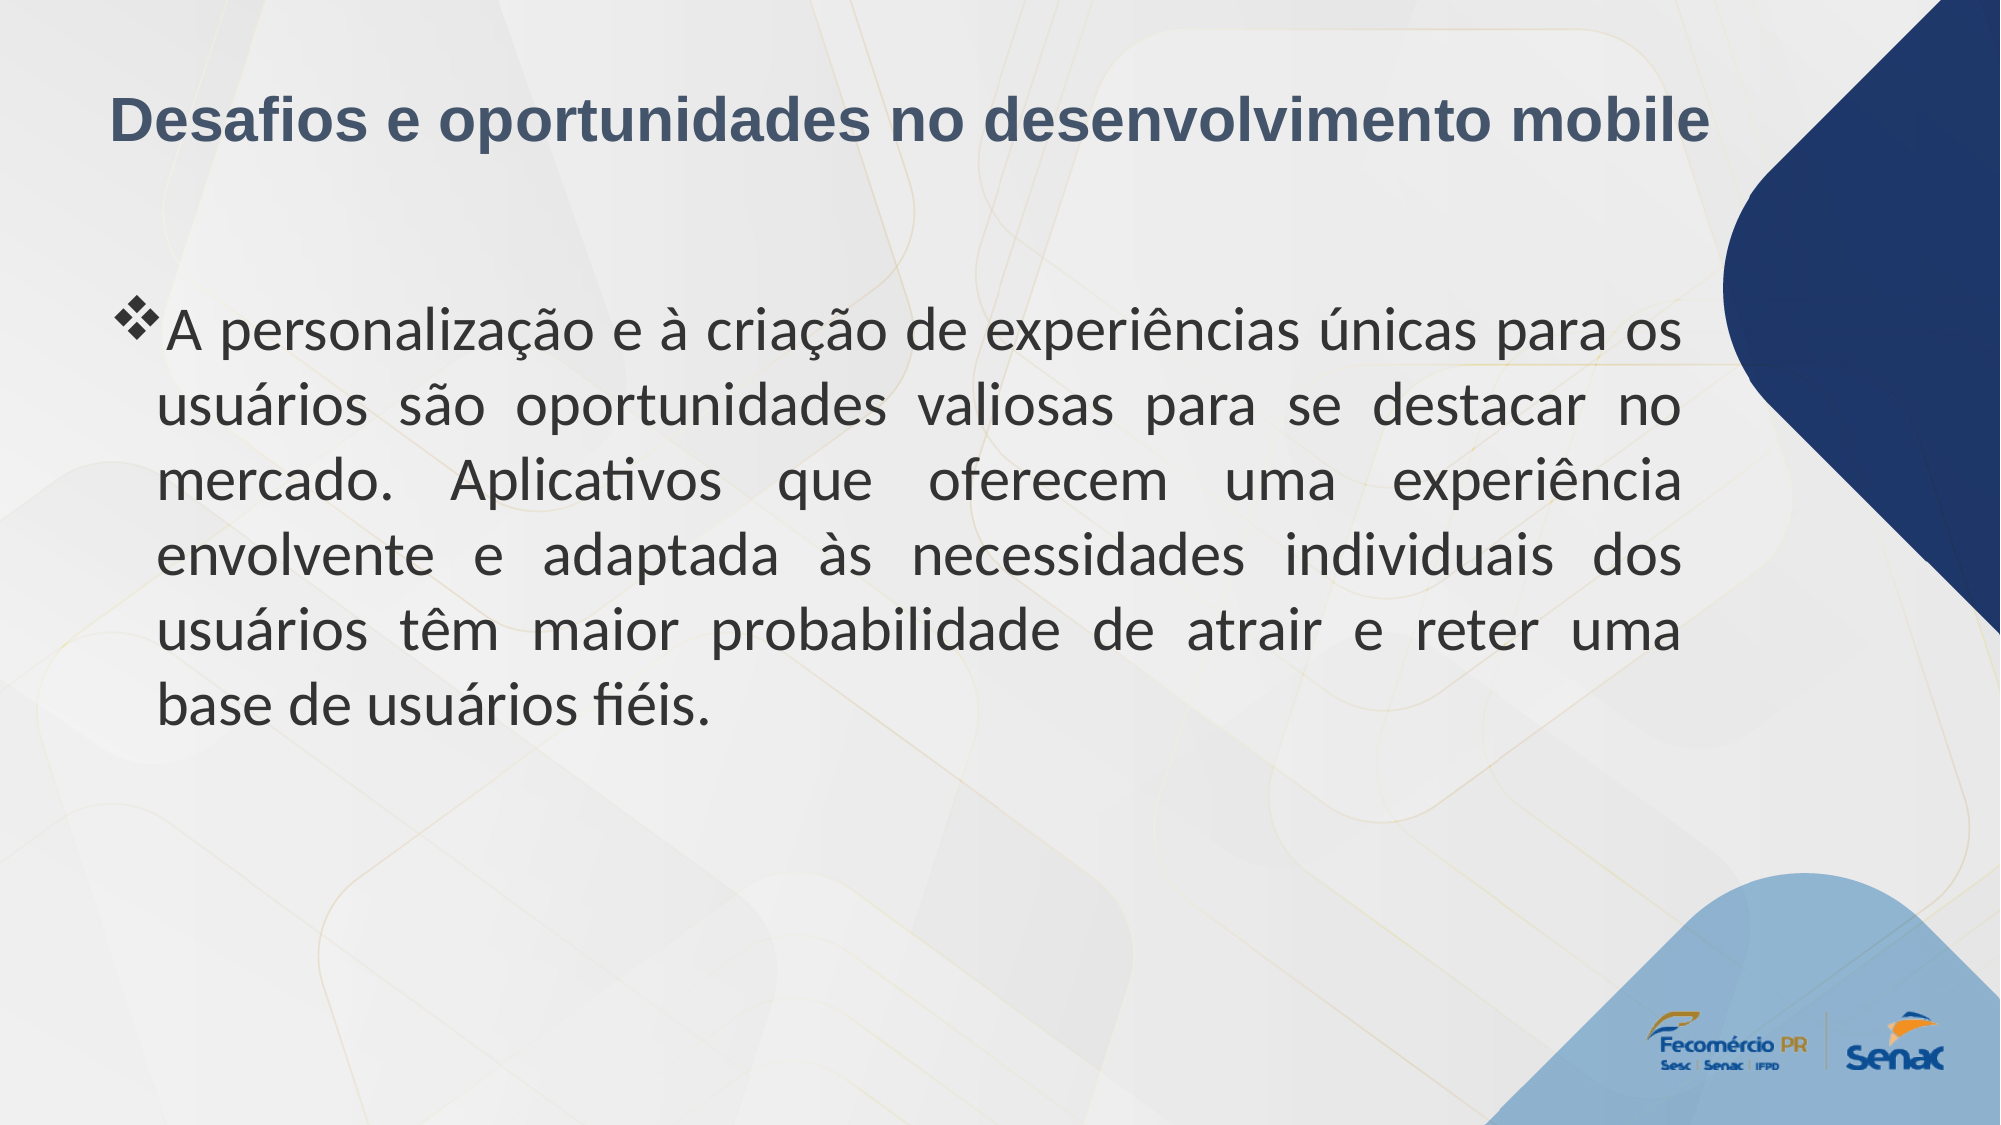

Desafios e oportunidades no desenvolvimento mobile

A personalização e à criação de experiências únicas para os usuários são oportunidades valiosas para se destacar no mercado. Aplicativos que oferecem uma experiência envolvente e adaptada às necessidades individuais dos usuários têm maior probabilidade de atrair e reter uma base de usuários fiéis.